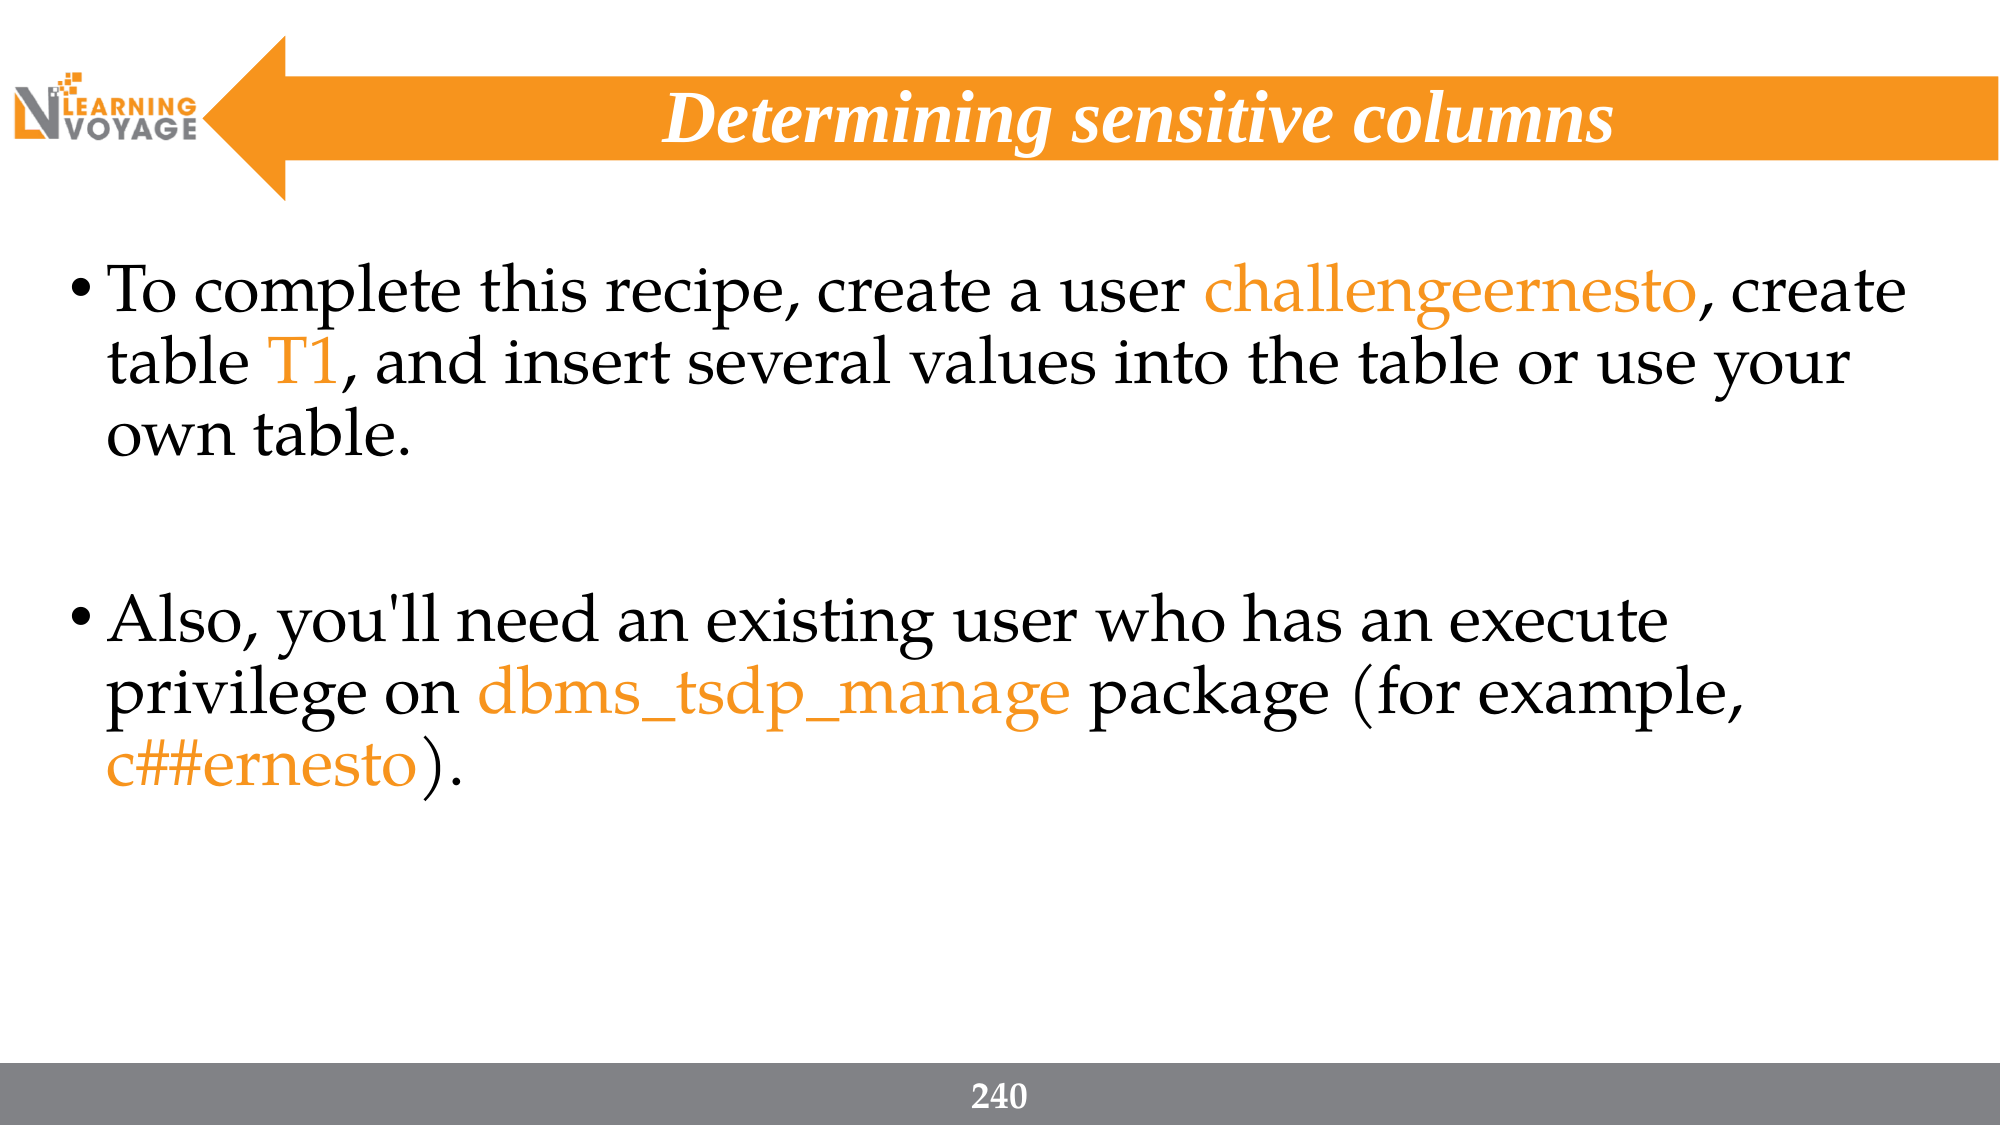

# Determining sensitive columns
To complete this recipe, create a user challengeernesto, create table T1, and insert several values into the table or use your own table.

Also, you'll need an existing user who has an execute privilege on dbms_tsdp_manage package (for example, c##ernesto).

240